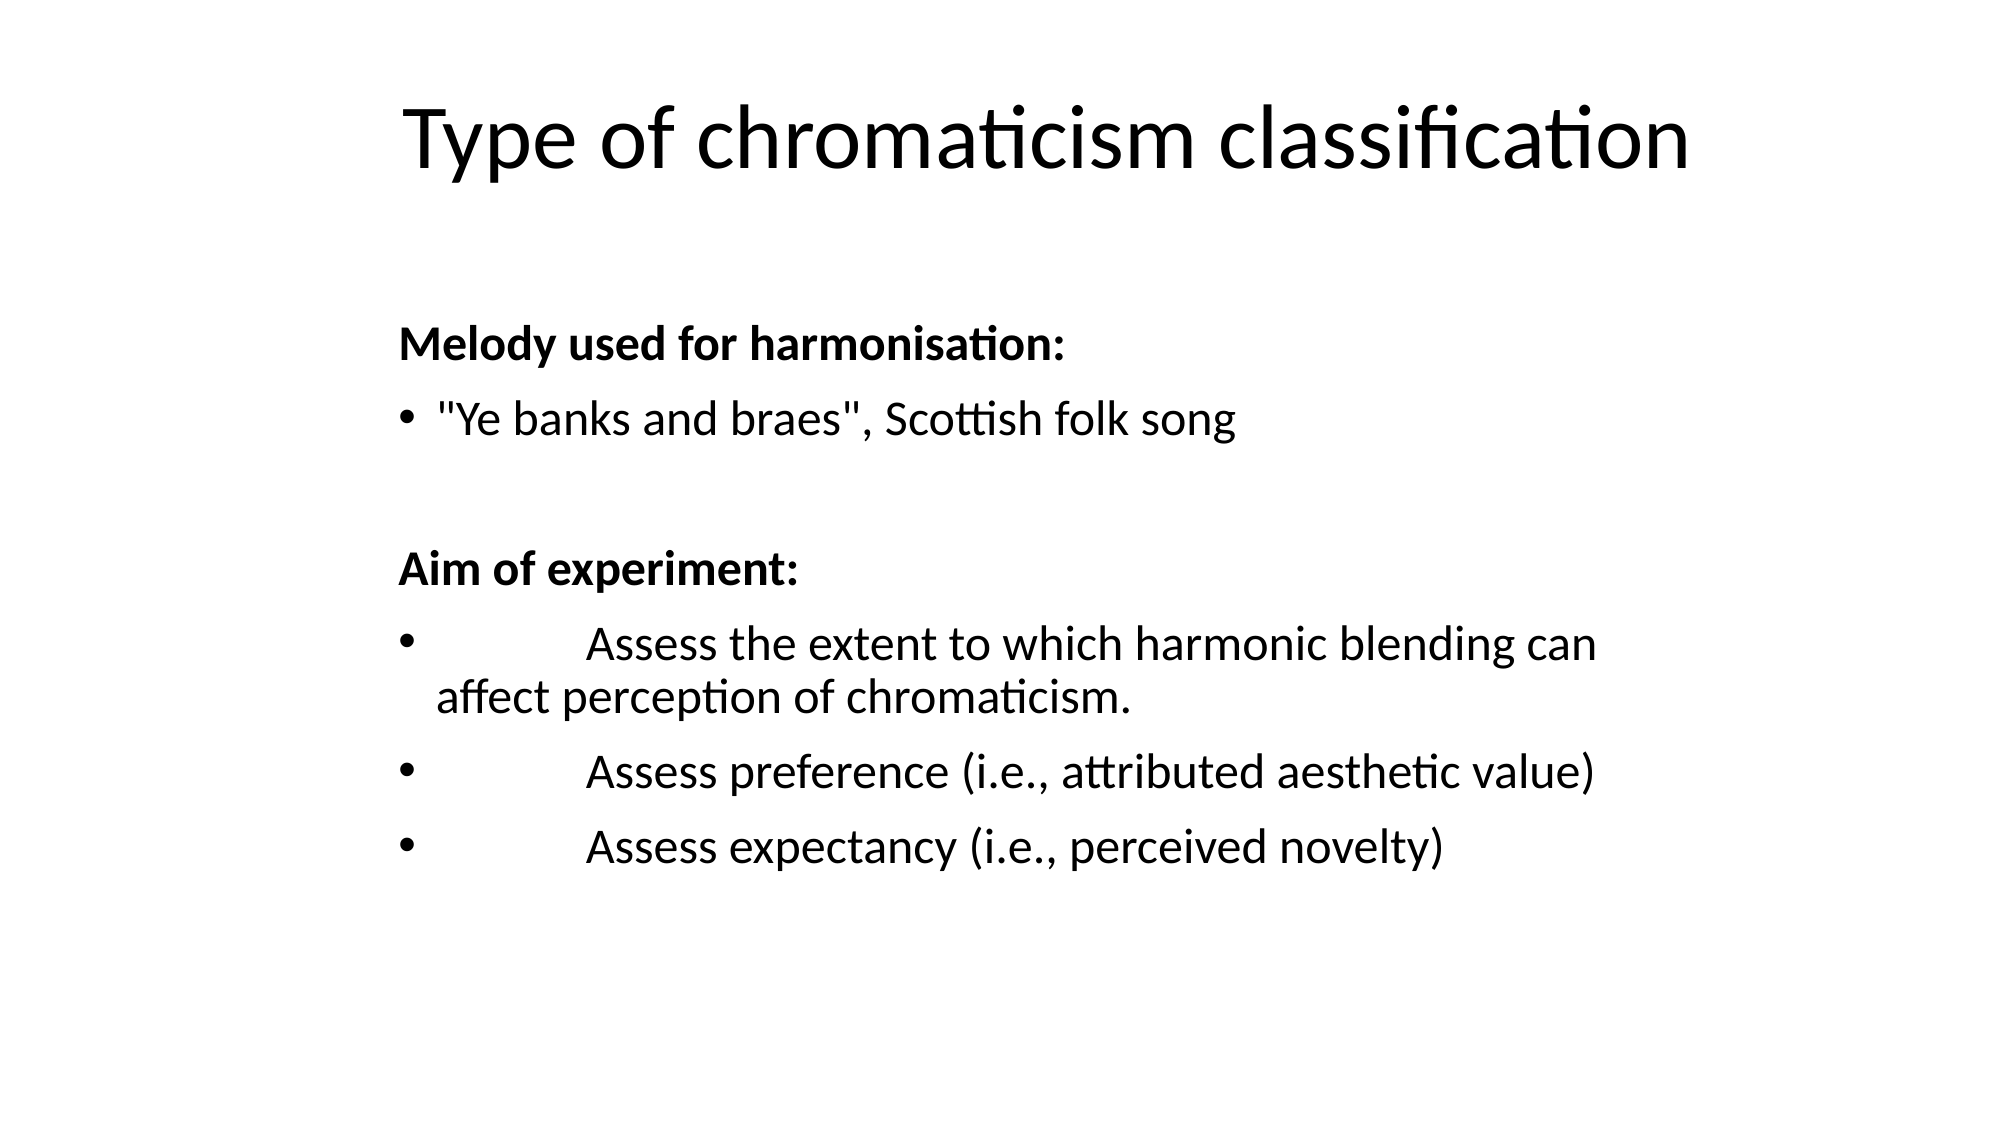

# Type of chromaticism classification
Melody used for harmonisation:
"Ye banks and braes", Scottish folk song

Aim of experiment:
	Assess the extent to which harmonic blending can 	affect perception of chromaticism.
	Assess preference (i.e., attributed aesthetic value)
	Assess expectancy (i.e., perceived novelty)